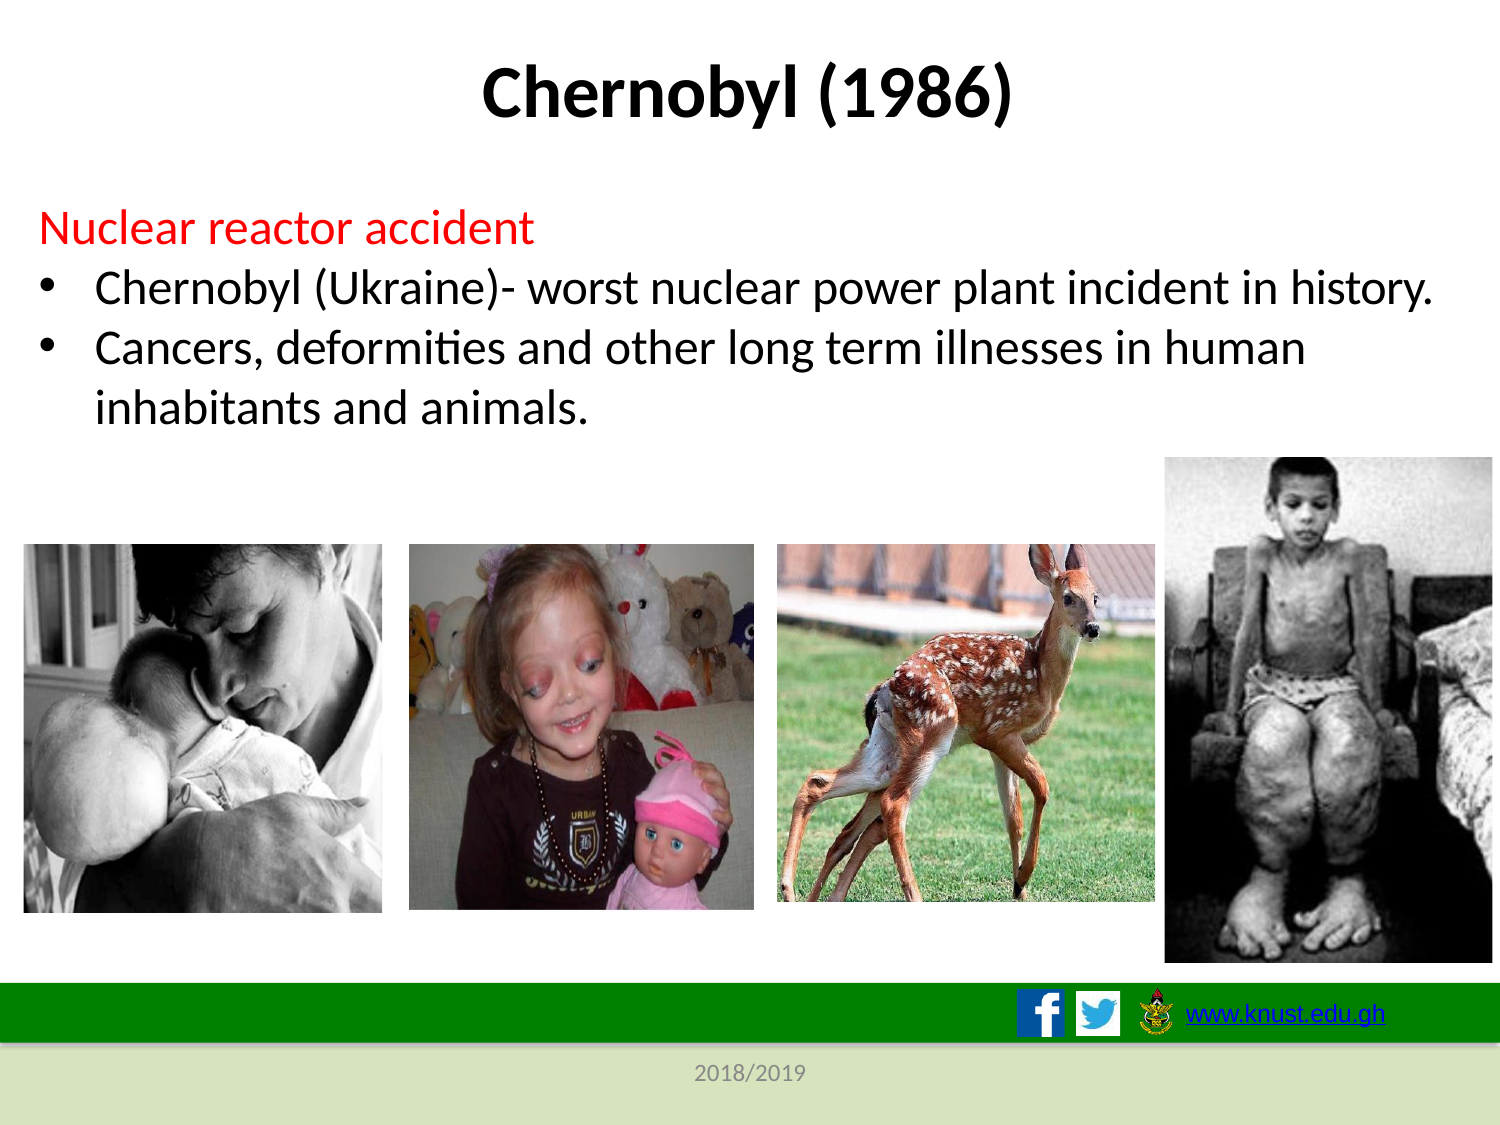

# Chernobyl (1986)
Nuclear reactor accident
Chernobyl (Ukraine)- worst nuclear power plant incident in history.
Cancers, deformities and other long term illnesses in human
inhabitants and animals.

www.knust.edu.gh
2018/2019